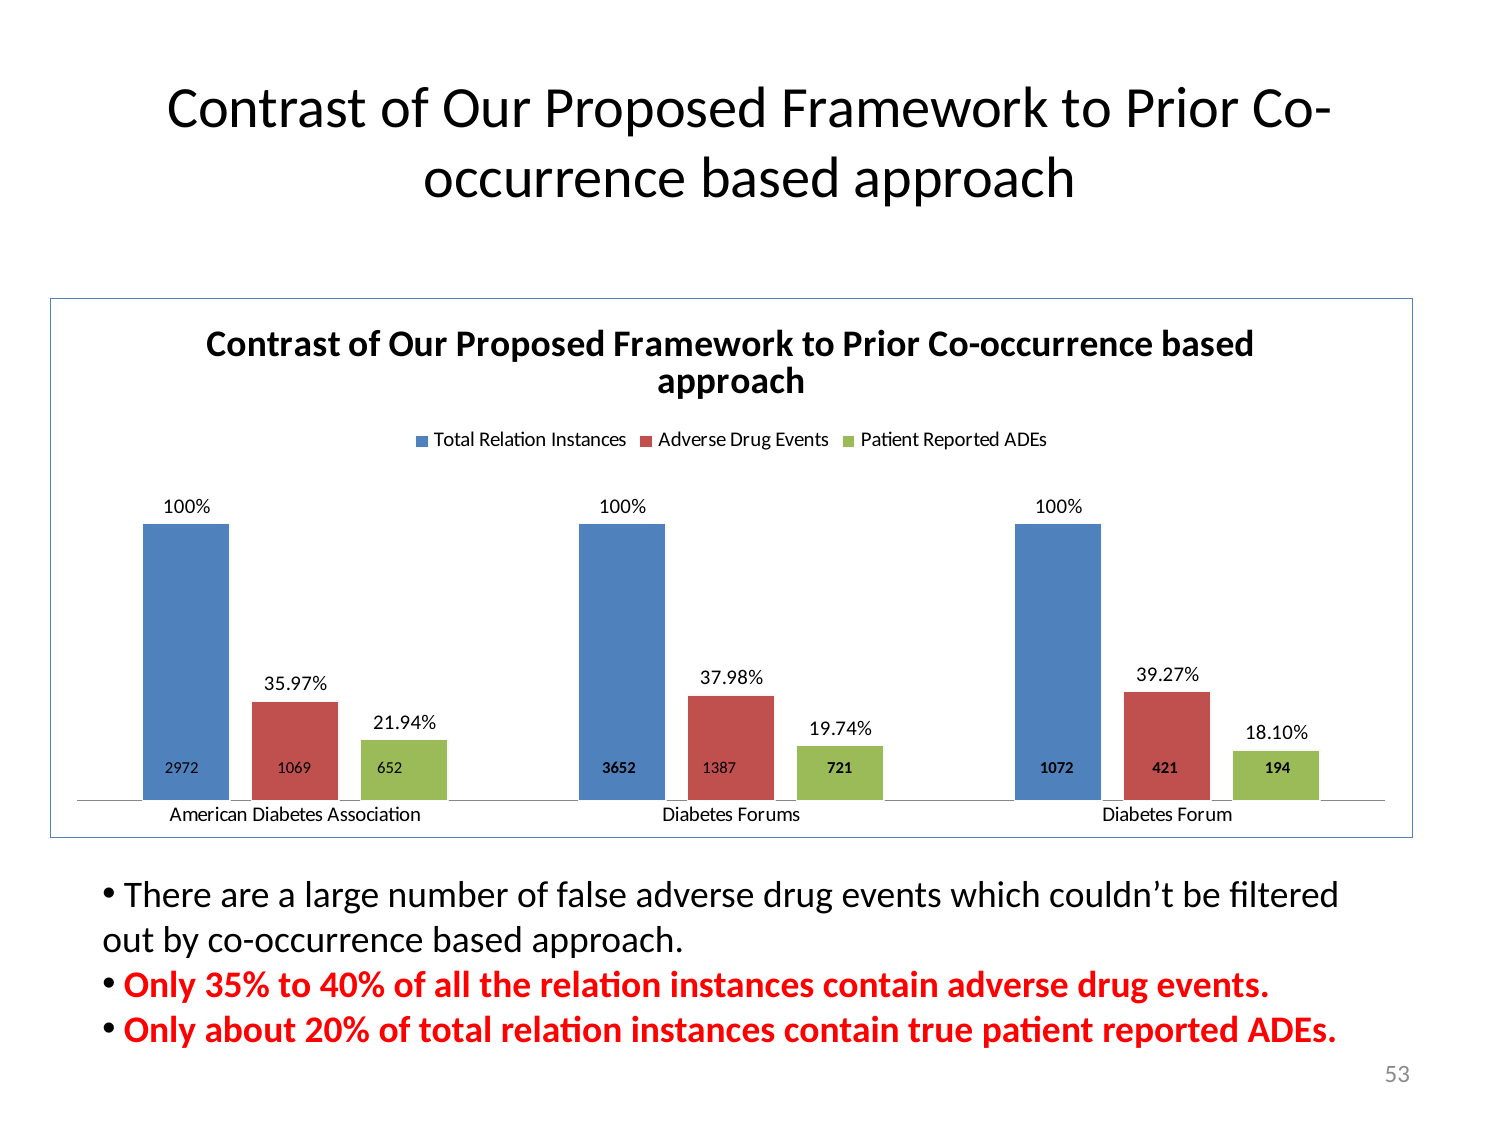

# Contrast of Our Proposed Framework to Prior Co-occurrence based approach

### Chart: Contrast of Our Proposed Framework to Prior Co-occurrence based approach

| Category | Total Relation Instances | Adverse Drug Events | Patient Reported ADEs |
|---|---|---|---|
| American Diabetes Association | 1.0 | 0.359690444145357 | 0.219380888290713 |
| Diabetes Forums | 1.0 | 0.379791894852136 | 0.197426067907996 |
| Diabetes Forum | 1.0 | 0.392723880597015 | 0.180970149253731 |
2972
1069
652
3652
1387
721
1072
194
421
 There are a large number of false adverse drug events which couldn’t be filtered out by co-occurrence based approach.
 Only 35% to 40% of all the relation instances contain adverse drug events.
 Only about 20% of total relation instances contain true patient reported ADEs.

53